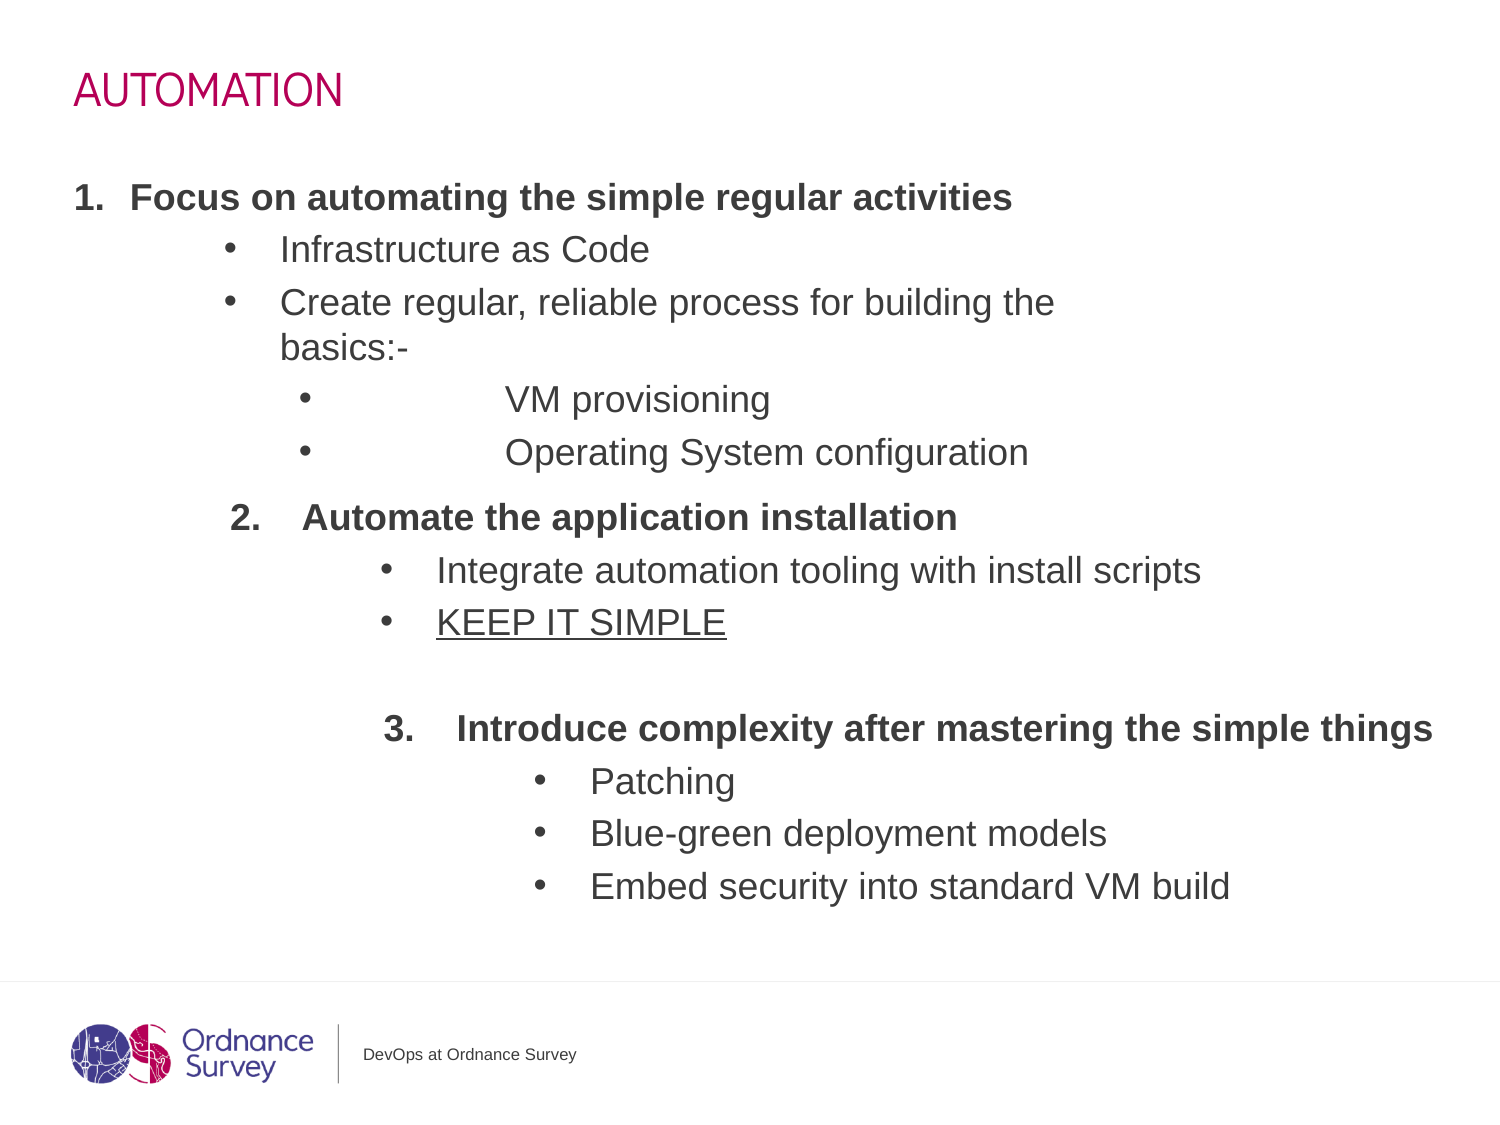

# automation
Focus on automating the simple regular activities
Infrastructure as Code
Create regular, reliable process for building the basics:-
	VM provisioning
	Operating System configuration

2.    Automate the application installation
Integrate automation tooling with install scripts
KEEP IT SIMPLE

3.    Introduce complexity after mastering the simple things
Patching
Blue-green deployment models
Embed security into standard VM build

DevOps at Ordnance Survey